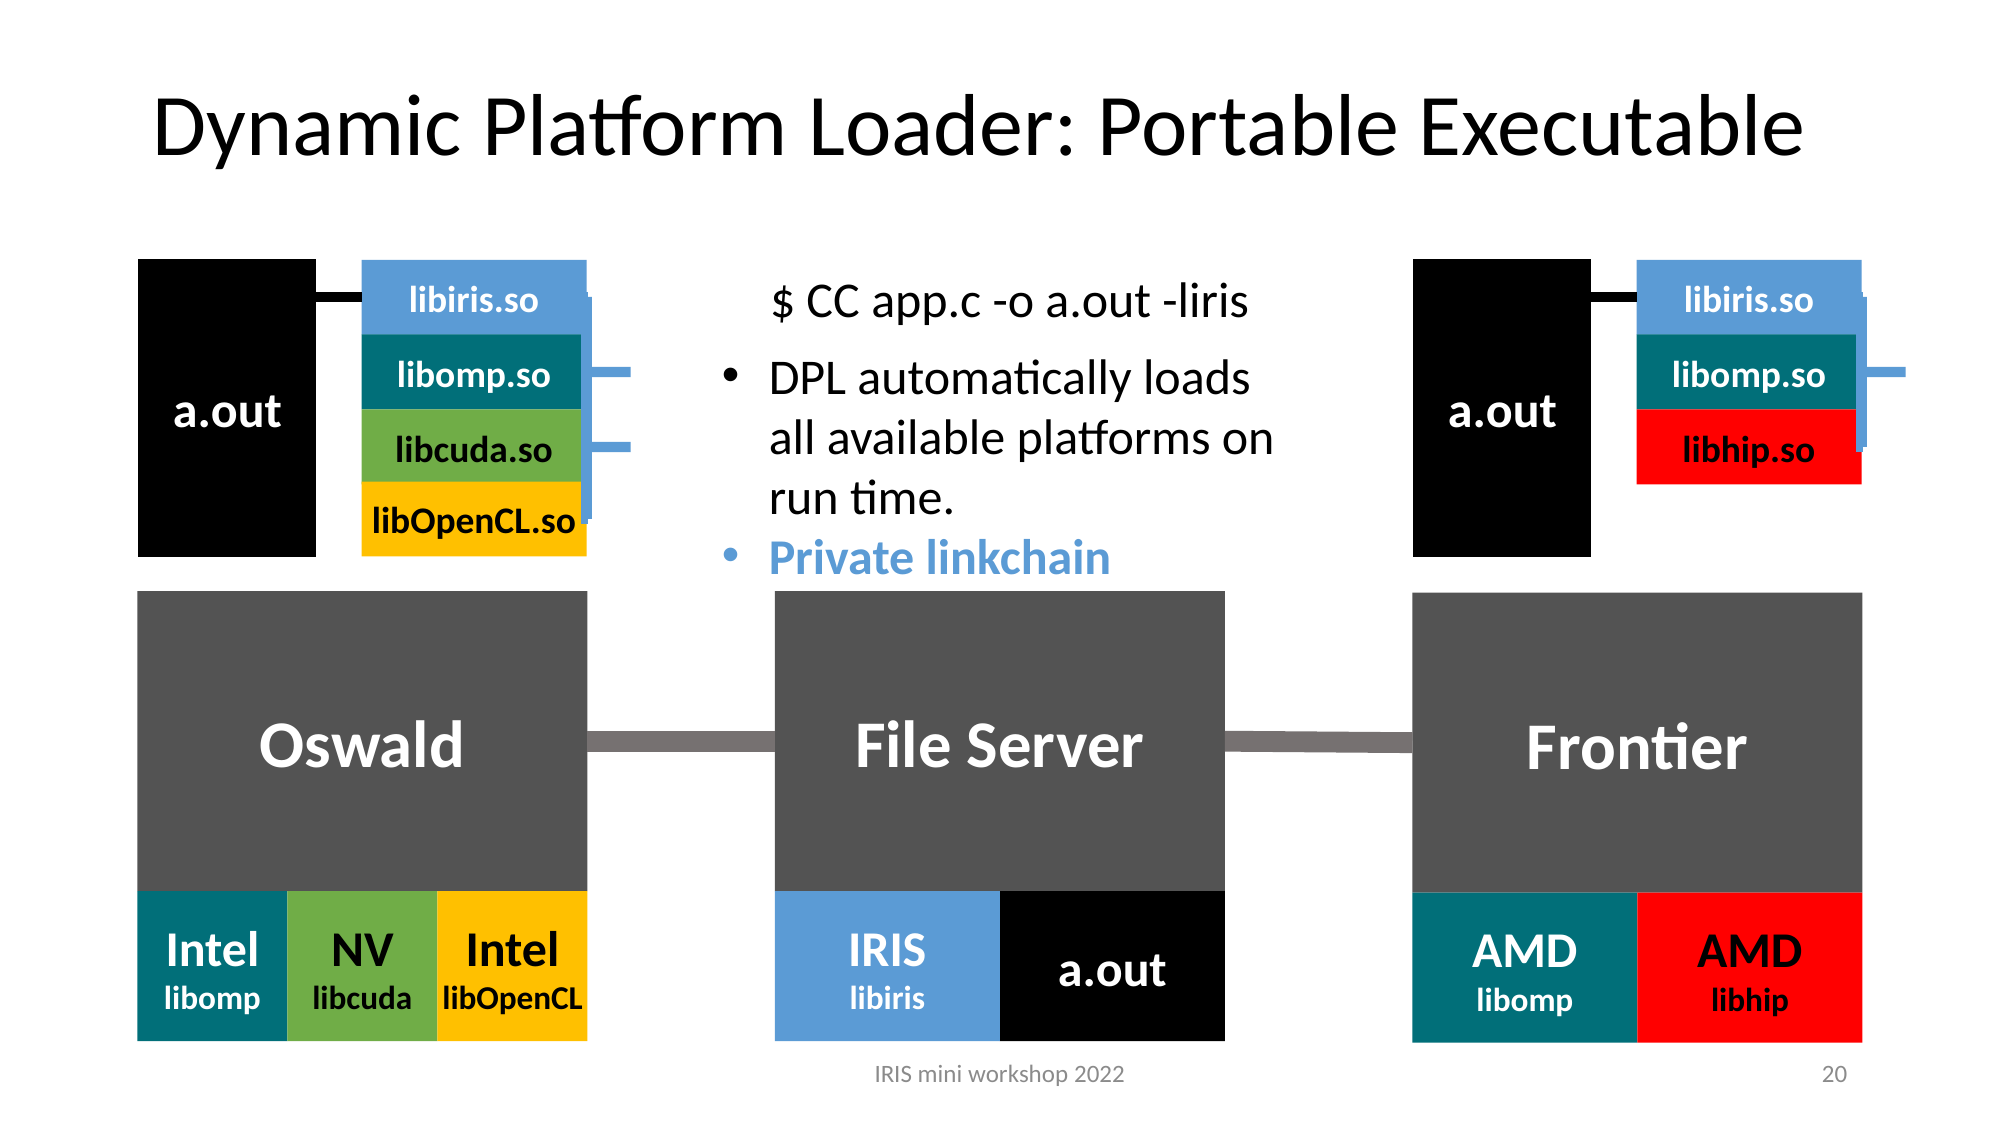

# Dynamic Platform Loader: Portable Executable
a.out
a.out
libiris.so
$ CC app.c -o a.out -liris
libiris.so
libomp.so
libomp.so
DPL automatically loads all available platforms on run time.
Private linkchain
libcuda.so
libhip.so
libOpenCL.so
Oswald
File Server
Frontier
Intel
libomp
NV
libcuda
Intel
libOpenCL
IRIS
libiris
a.out
AMD
libomp
AMD
libhip
IRIS mini workshop 2022
20